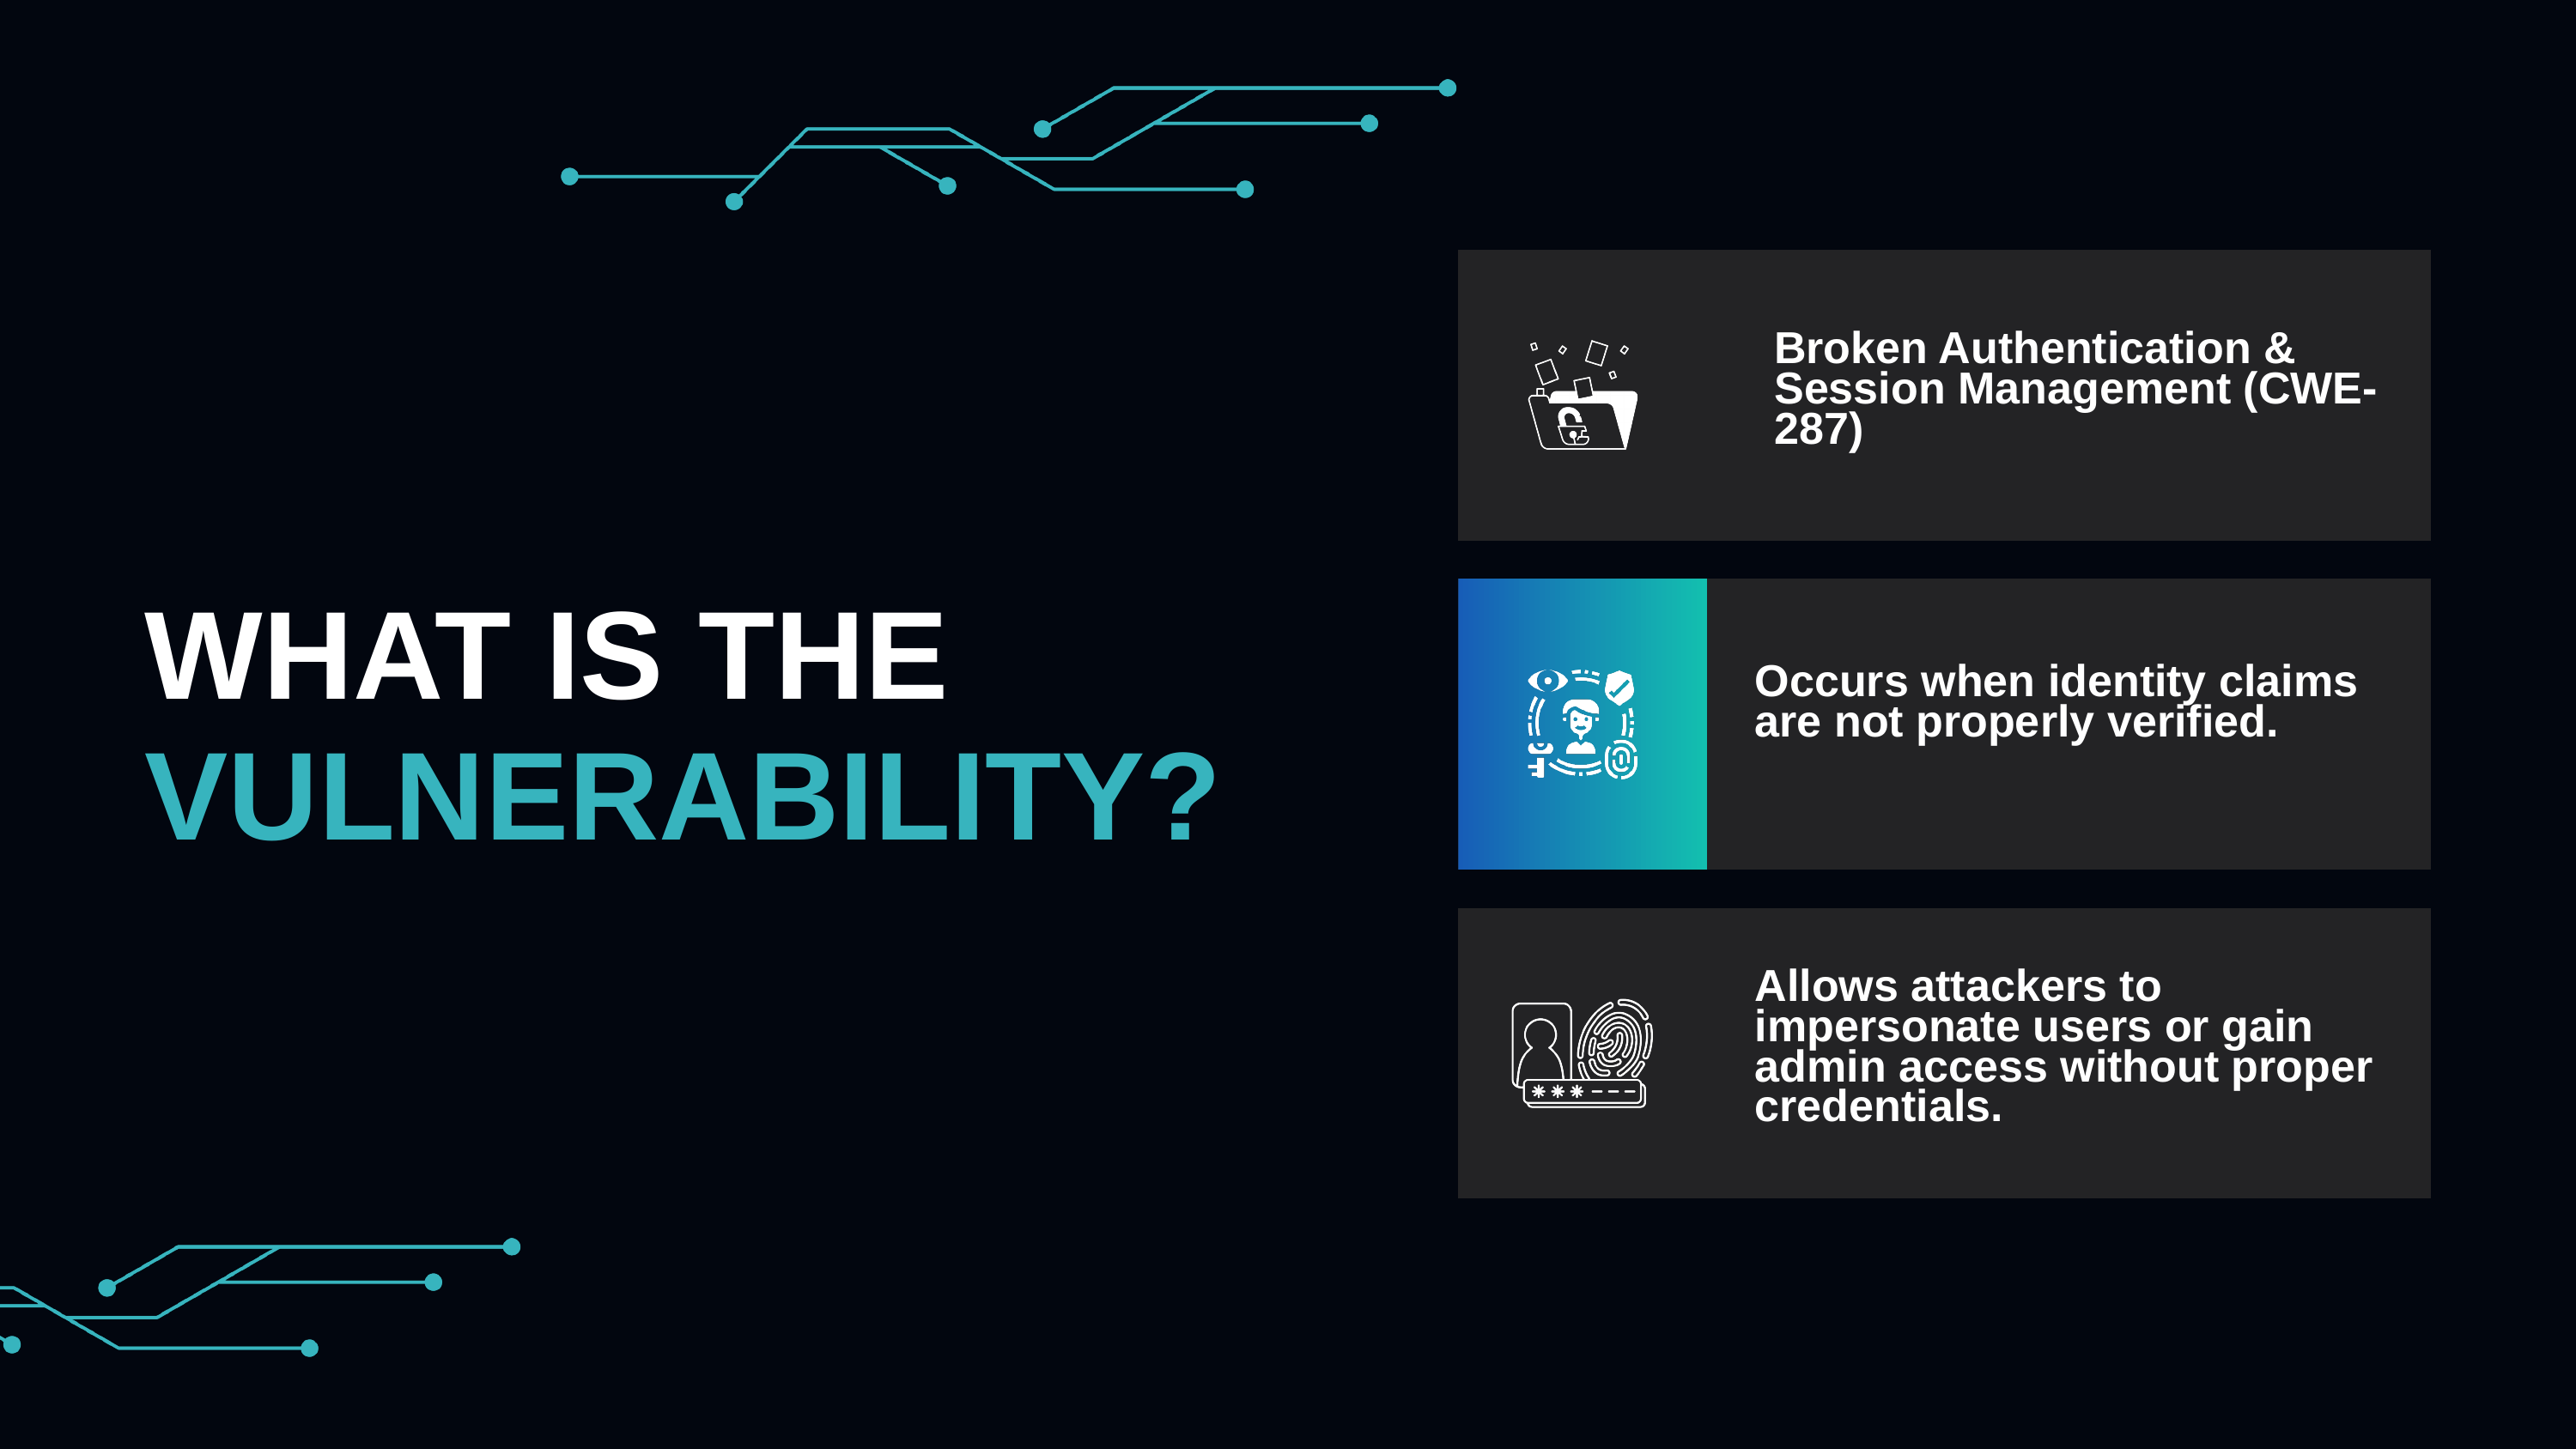

Broken Authentication & Session Management (CWE-287)

WHAT IS THE
Occurs when identity claims are not properly verified.

VULNERABILITY?

Allows attackers to impersonate users or gain admin access without proper credentials.